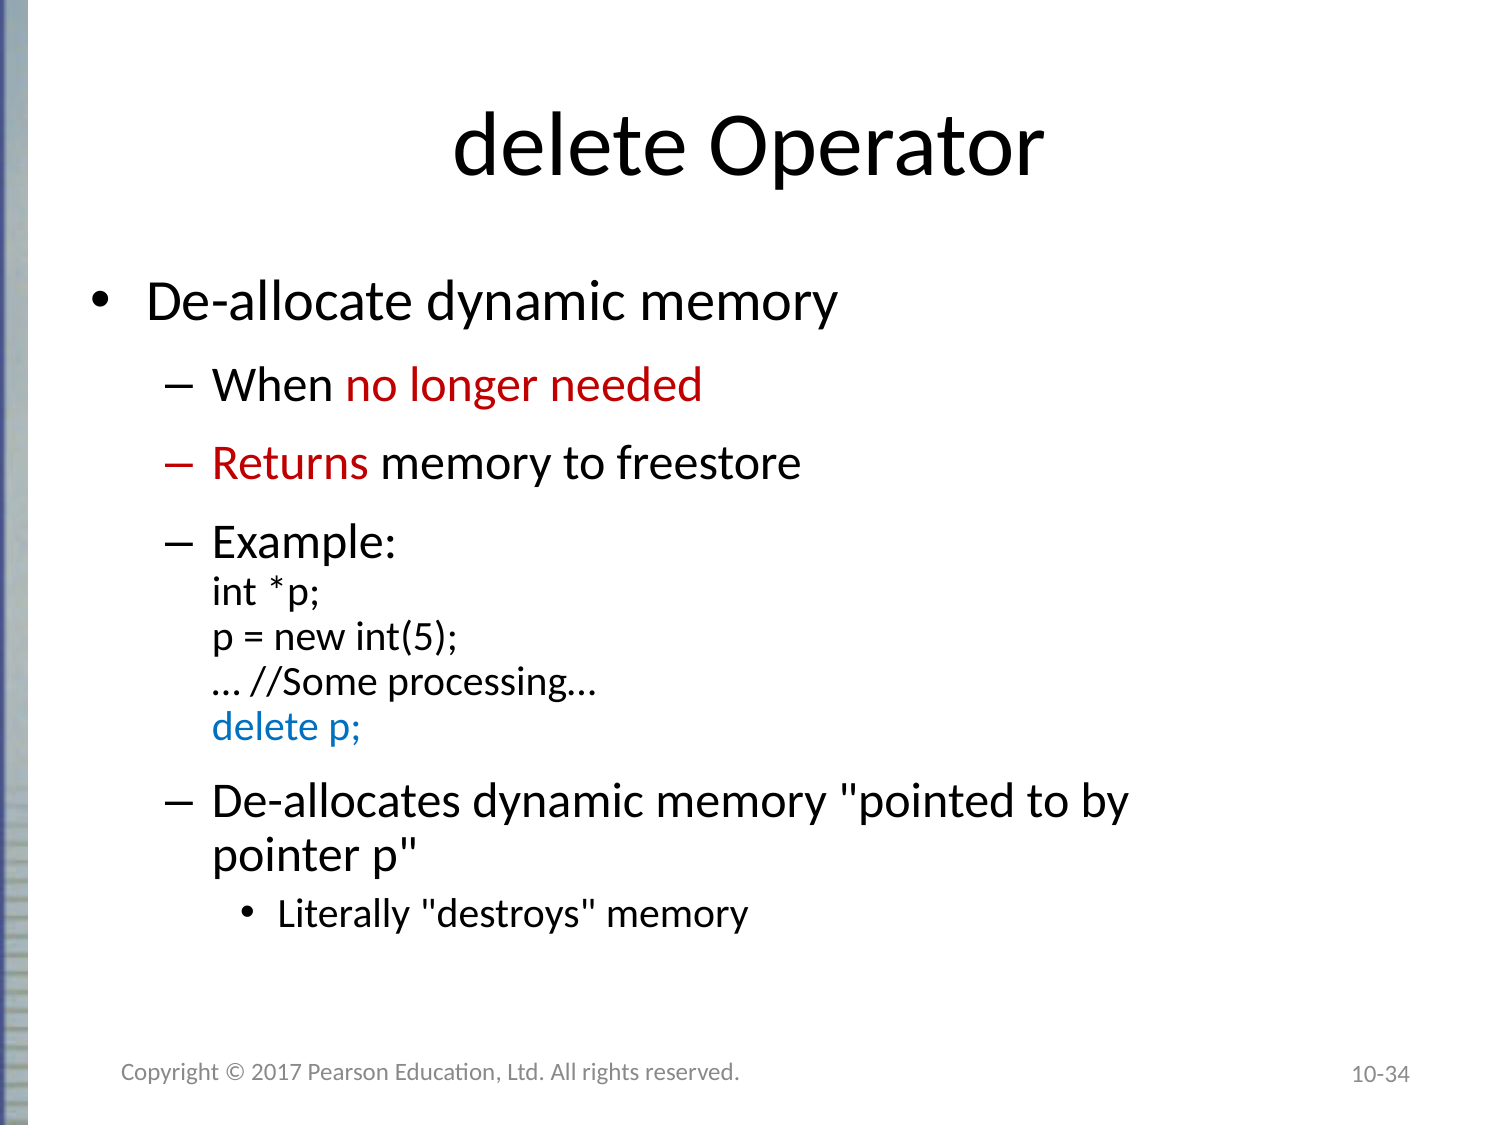

# delete Operator
De-allocate dynamic memory
When no longer needed
Returns memory to freestore
Example:
int *p;
p = new int(5);
… //Some processing…
delete p;
De-allocates dynamic memory "pointed to by
pointer p"
Literally "destroys" memory
Copyright © 2017 Pearson Education, Ltd. All rights reserved.
10-34